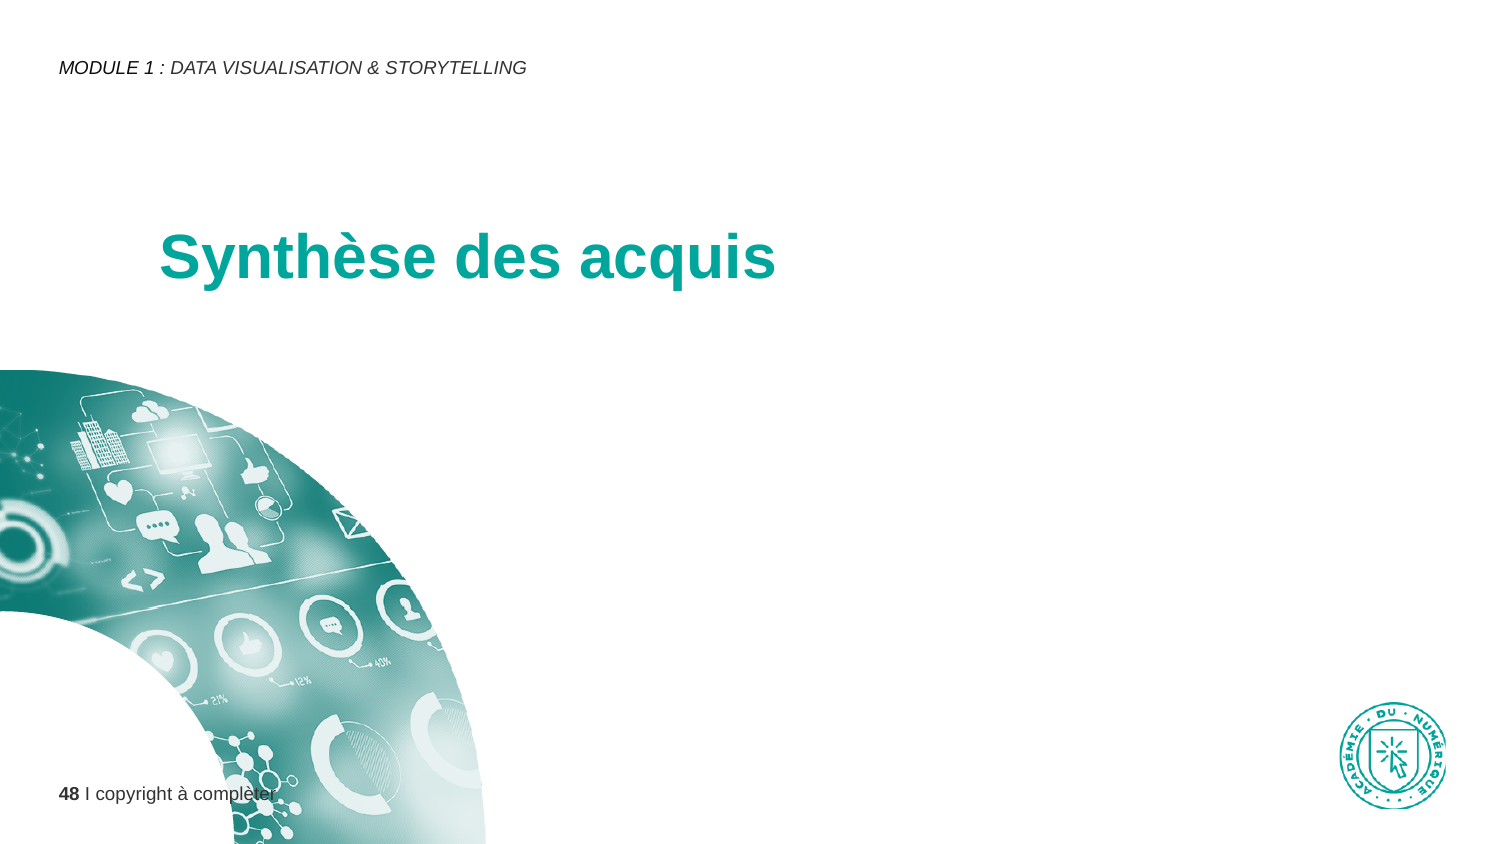

MODULE 1 : DATA VISUALISATION & STORYTELLING
Synthèse des acquis